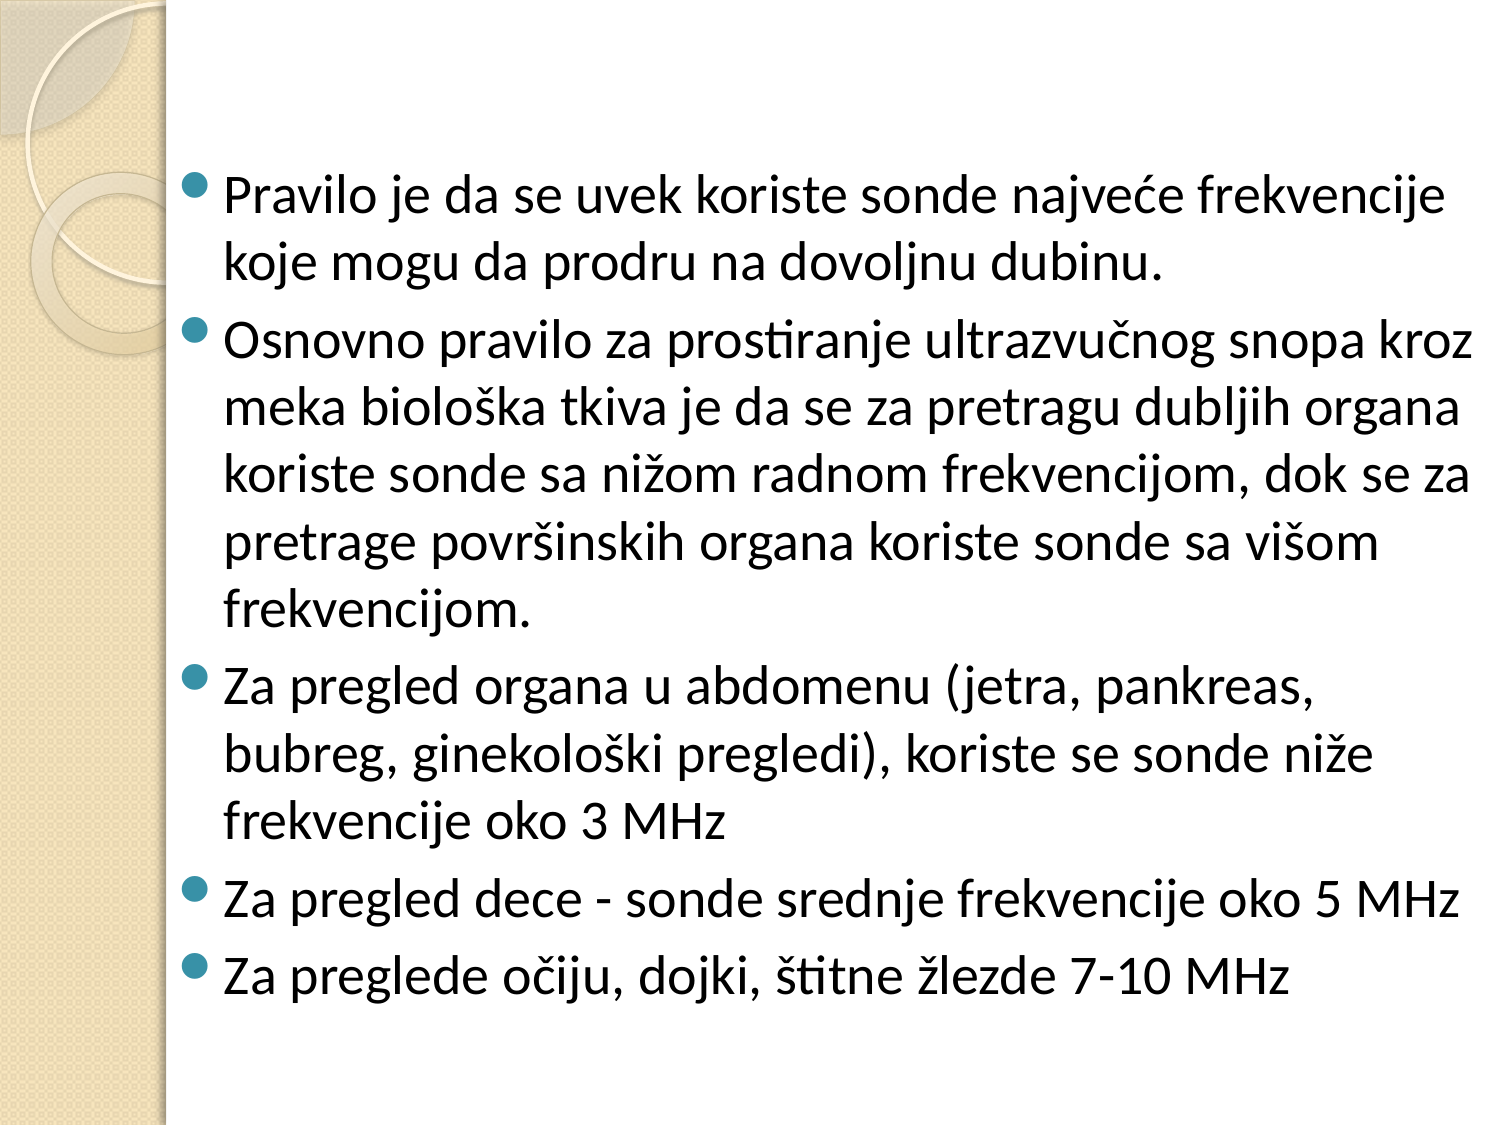

Pravilo je da se uvek koriste sonde najveće frekvencije koje mogu da prodru na dovoljnu dubinu.
Osnovno pravilo za prostiranje ultrazvučnog snopa kroz meka biološka tkiva je da se za pretragu dubljih organa koriste sonde sa nižom radnom frekvencijom, dok se za pretrage površinskih organa koriste sonde sa višom frekvencijom.
Za pregled organa u abdomenu (jetra, pankreas, bubreg, ginekološki pregledi), koriste se sonde niže frekvencije oko 3 MHz
Za pregled dece - sonde srednje frekvencije oko 5 MHz
Za preglede očiju, dojki, štitne žlezde 7-10 MHz